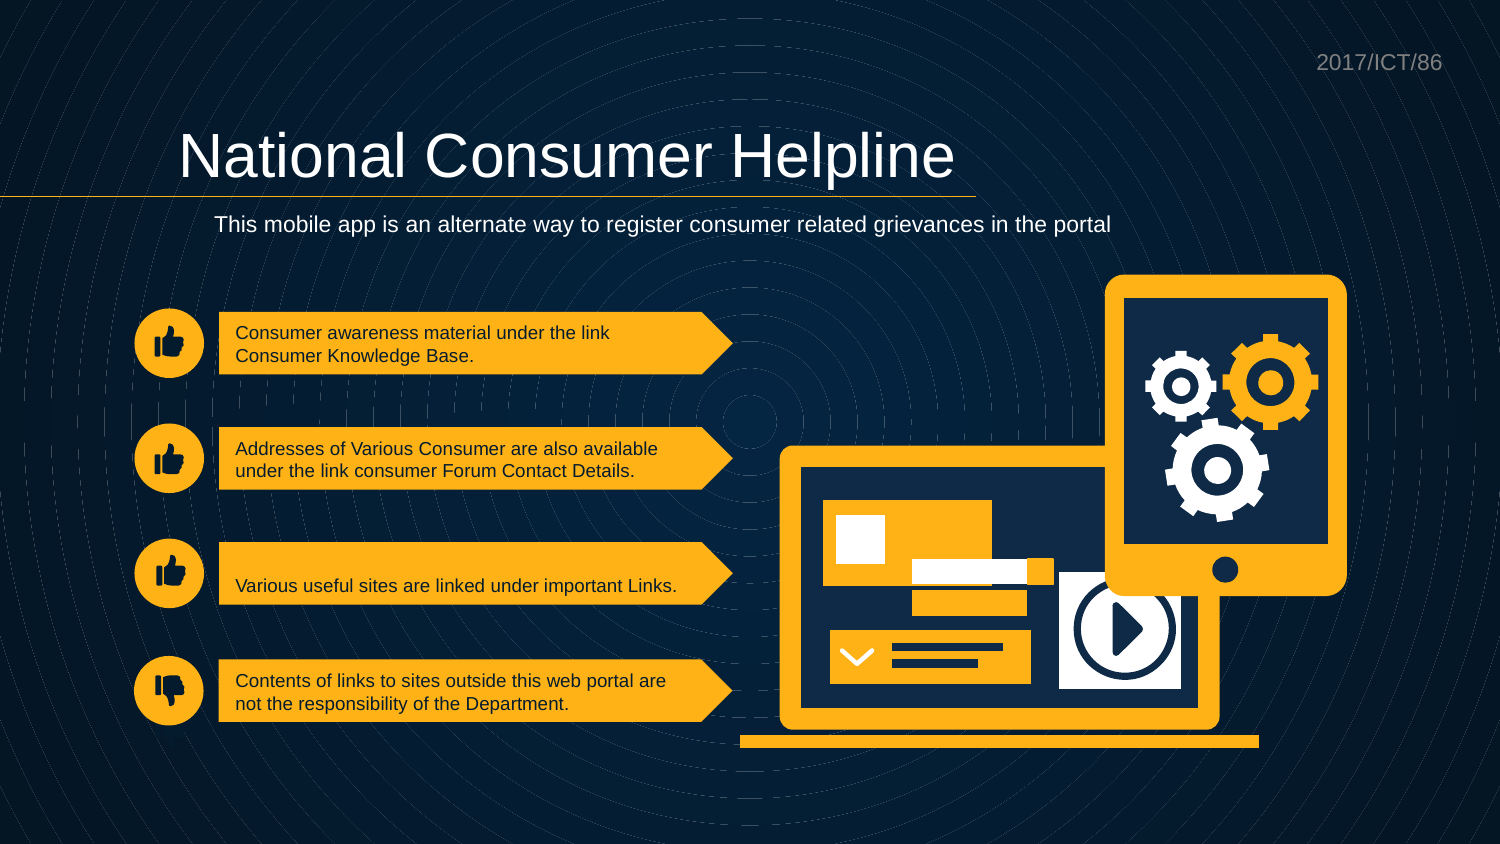

2017/ICT/86
National Consumer Helpline
This mobile app is an alternate way to register consumer related grievances in the portal

# Consumer awareness material under the link Consumer Knowledge Base.

Addresses of Various Consumer are also available under the link consumer Forum Contact Details.

Various useful sites are linked under important Links.

Contents of links to sites outside this web portal are not the responsibility of the Department.